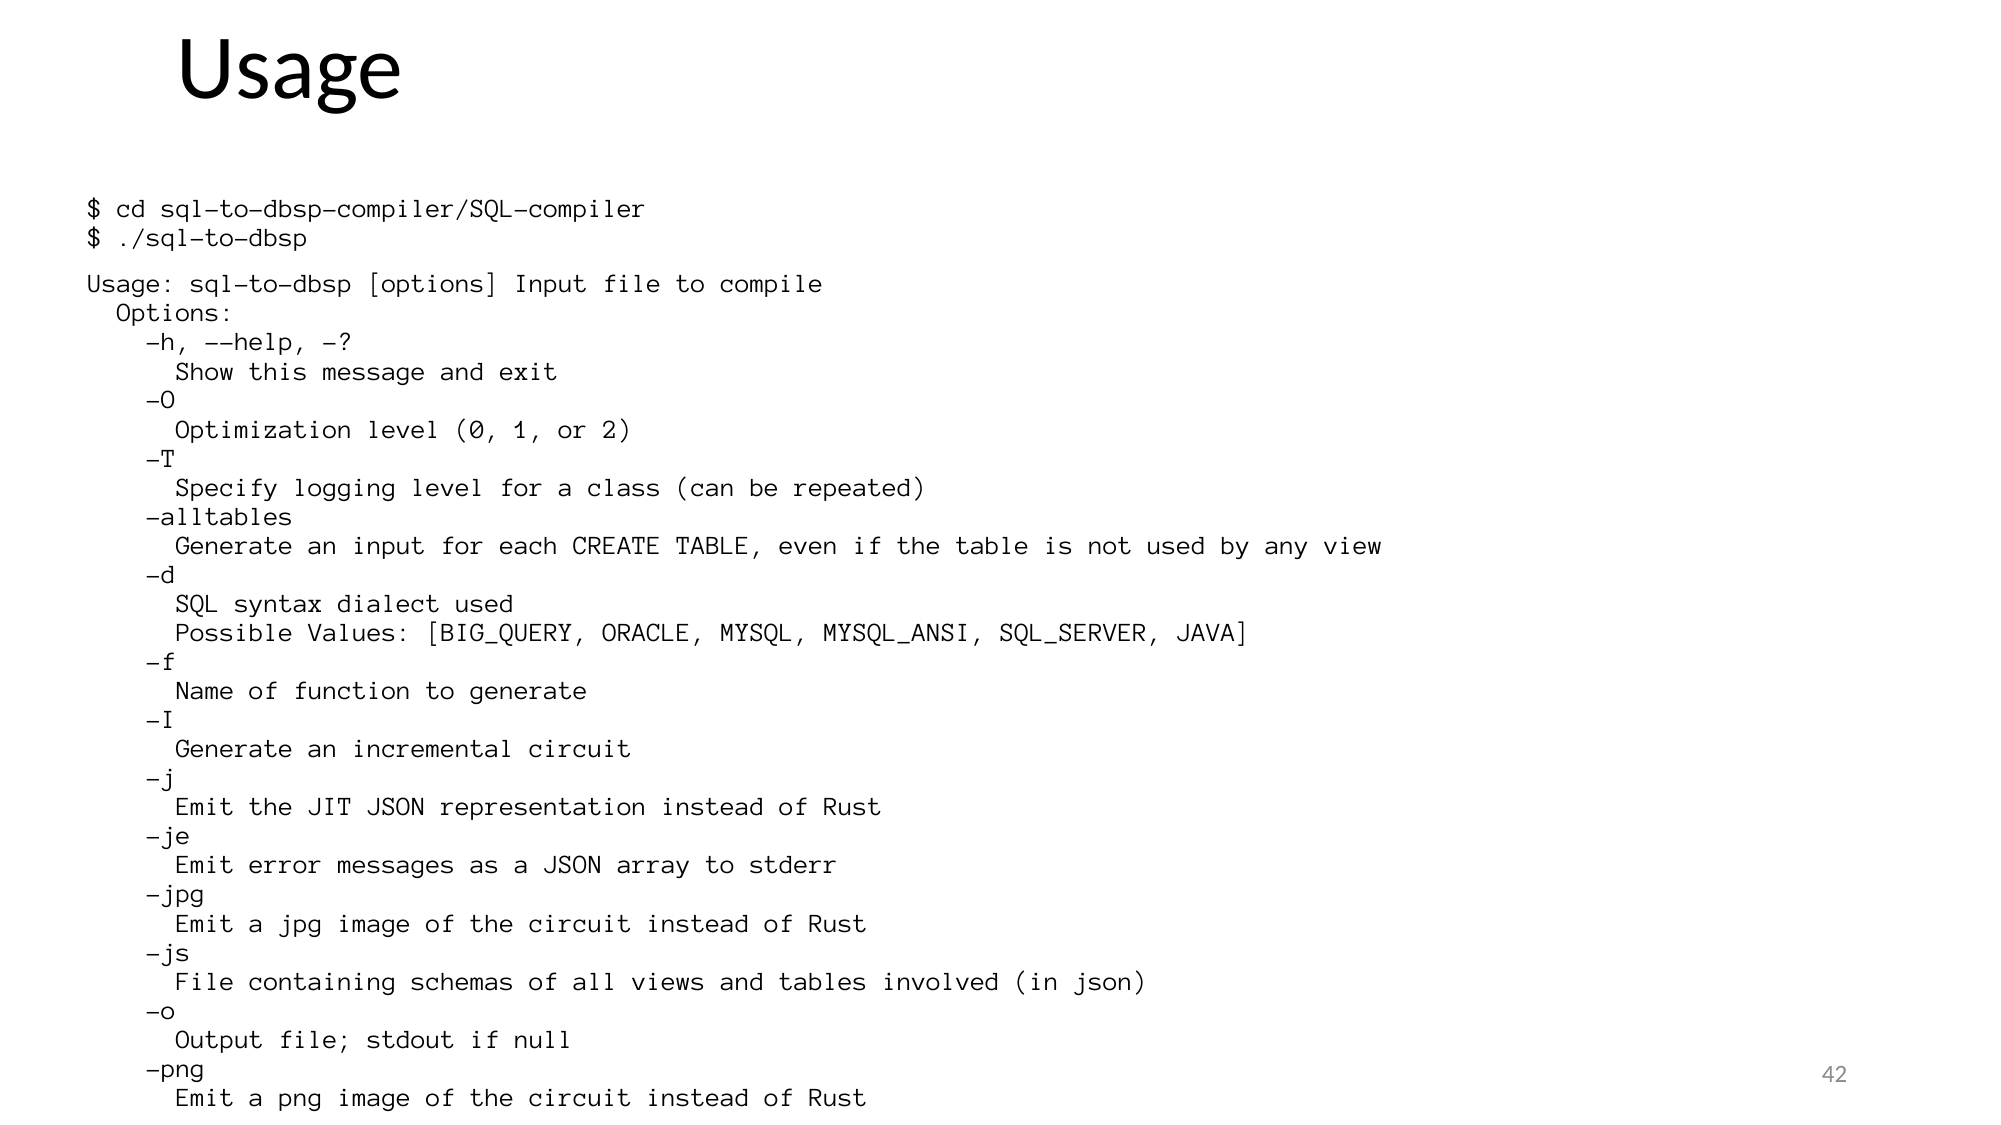

# Usage
$ cd sql-to-dbsp-compiler/SQL-compiler
$ ./sql-to-dbsp
Usage: sql-to-dbsp [options] Input file to compile
  Options:
    -h, --help, -?
      Show this message and exit
    -O
      Optimization level (0, 1, or 2)
    -T
      Specify logging level for a class (can be repeated)
    -alltables
      Generate an input for each CREATE TABLE, even if the table is not used by any view
    -d
      SQL syntax dialect used
      Possible Values: [BIG_QUERY, ORACLE, MYSQL, MYSQL_ANSI, SQL_SERVER, JAVA]
    -f
      Name of function to generate
    -I
      Generate an incremental circuit
    -j
      Emit the JIT JSON representation instead of Rust
    -je
      Emit error messages as a JSON array to stderr
    -jpg
      Emit a jpg image of the circuit instead of Rust
    -js
      File containing schemas of all views and tables involved (in json)
    -o
      Output file; stdout if null
    -png
      Emit a png image of the circuit instead of Rust
42